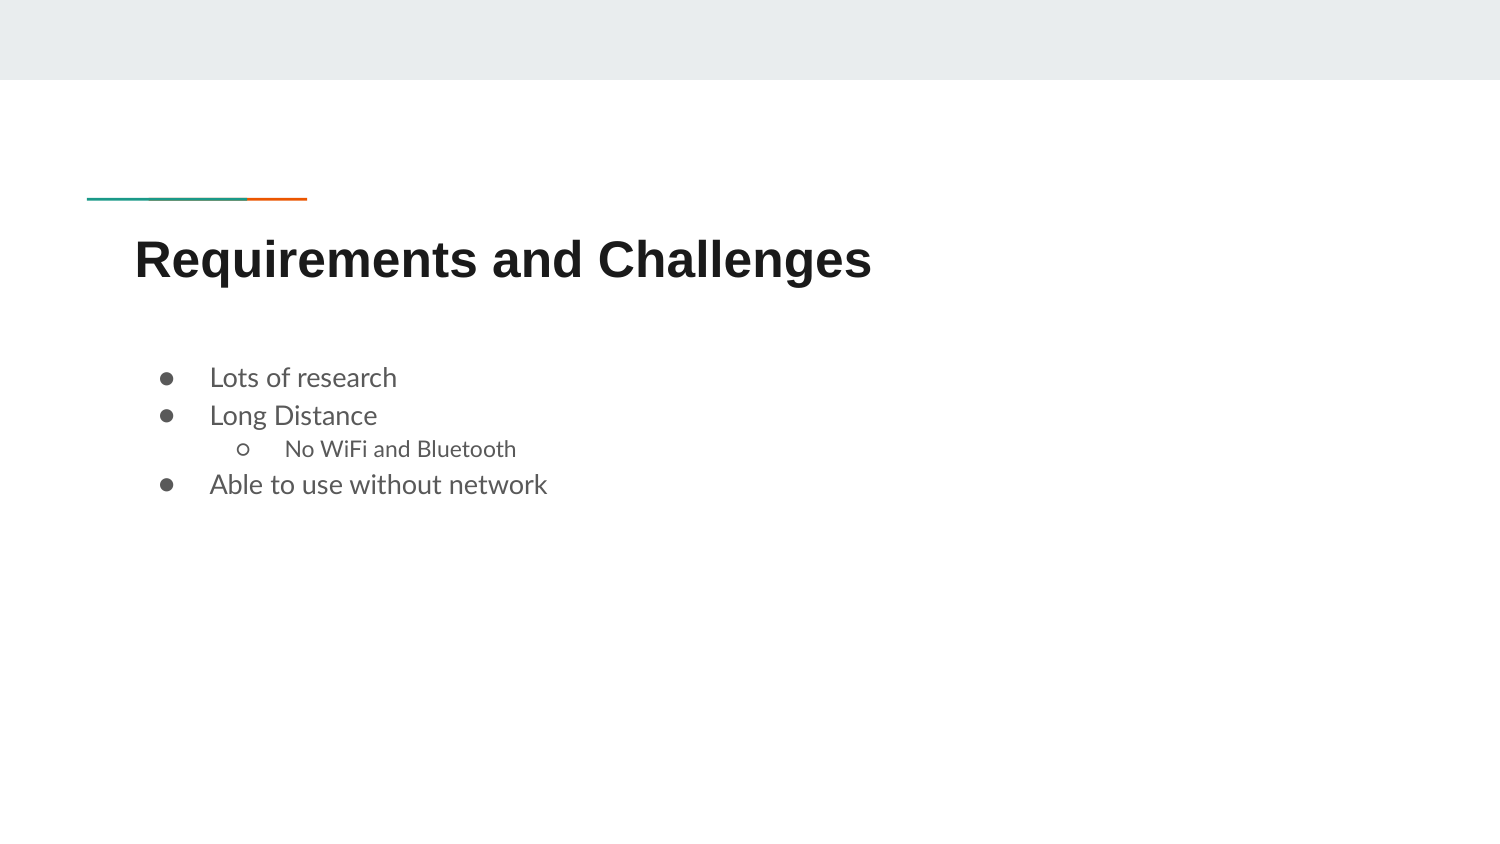

# Requirements and Challenges
Lots of research
Long Distance
No WiFi and Bluetooth
Able to use without network